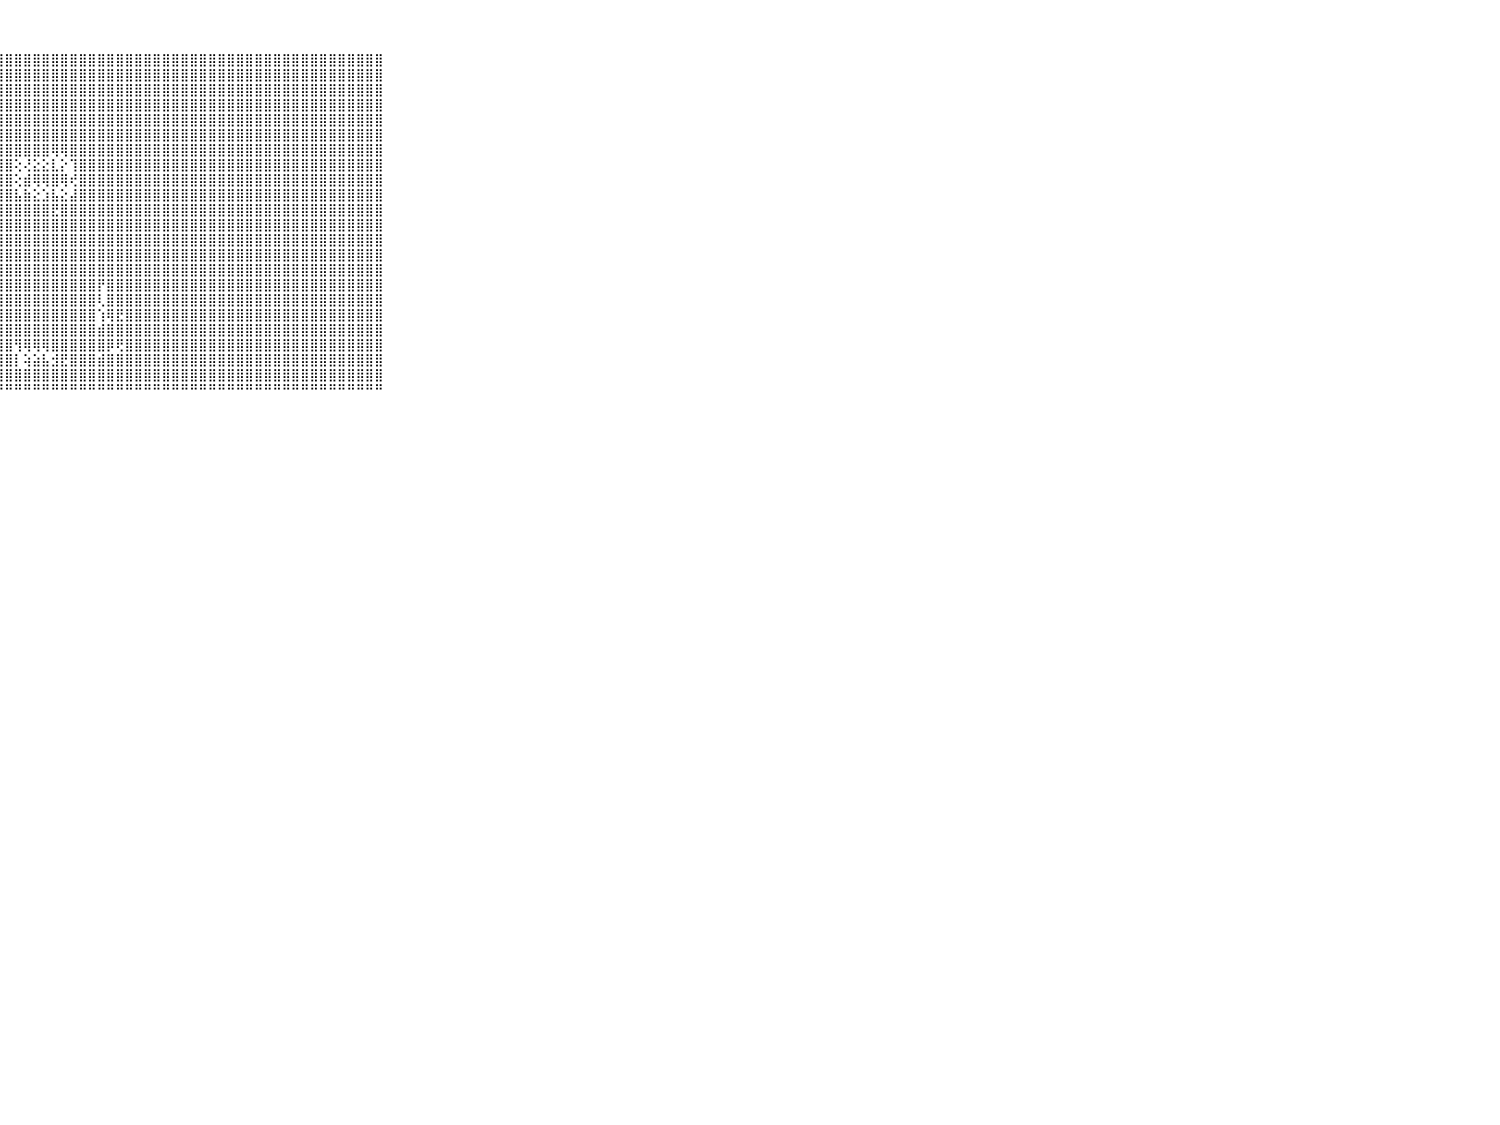

⠀⠀⠀⠀⠀⠀⠀⠀⠀⠀⠀⣿⣿⣿⣿⣿⣿⣿⣿⣿⣿⣿⣿⣿⣿⣿⣿⣿⣿⣿⣿⣿⣿⣿⣿⣿⣿⣿⣿⣿⣿⣿⣿⣿⣿⣿⣿⣿⣿⣿⣿⣿⣿⣿⣿⣿⣿⣿⣿⣿⣿⣿⣿⣿⣿⣿⣿⣿⣿⠀⠀⠀⠀⠀⠀⠀⠀⠀⠀⠀⠀
⠀⠀⠀⠀⠀⠀⠀⠀⠀⠀⠀⣿⣿⣿⣿⣿⣿⣿⣿⣿⣿⣿⣿⣿⣿⣿⣿⣿⣿⣿⣿⣿⣿⣿⣿⣿⣿⣿⣿⣿⣿⣿⣿⣿⣿⣿⣿⣿⣿⣿⣿⣿⣿⣿⣿⣿⣿⣿⣿⣿⣿⣿⣿⣿⣿⣿⣿⣿⣿⠀⠀⠀⠀⠀⠀⠀⠀⠀⠀⠀⠀
⠀⠀⠀⠀⠀⠀⠀⠀⠀⠀⠀⣿⣿⣿⣿⣿⣿⣿⣿⣿⣿⣿⣿⣿⣿⣿⣿⣿⣿⣿⣿⣿⣿⣿⣿⣿⣿⣿⣿⣿⣿⣿⣿⣿⣿⣿⣿⣿⣿⣿⣿⣿⣿⣿⣿⣿⣿⣿⣿⣿⣿⣿⣿⣿⣿⣿⣿⣿⣿⠀⠀⠀⠀⠀⠀⠀⠀⠀⠀⠀⠀
⠀⠀⠀⠀⠀⠀⠀⠀⠀⠀⠀⣿⣿⣿⣿⣿⣿⣿⣿⣿⣿⣿⣿⣿⣿⣿⣿⣿⣿⣿⣿⣿⣿⣿⣿⣿⣿⣿⣿⣿⣿⣿⣿⣿⣿⣿⣿⣿⣿⣿⣿⣿⣿⣿⣿⣿⣿⣿⣿⣿⣿⣿⣿⣿⣿⣿⣿⣿⣿⠀⠀⠀⠀⠀⠀⠀⠀⠀⠀⠀⠀
⠀⠀⠀⠀⠀⠀⠀⠀⠀⠀⠀⣿⣿⣿⣿⣿⣿⣿⣿⣿⣿⣿⣿⣿⣿⣿⣿⣿⣿⣿⣿⣿⣿⣿⣿⣿⣿⣿⣿⣿⣿⣿⣿⣿⣿⣿⣿⣿⣿⣿⣿⣿⣿⣿⣿⣿⣿⣿⣿⣿⣿⣿⣿⣿⣿⣿⣿⣿⣿⠀⠀⠀⠀⠀⠀⠀⠀⠀⠀⠀⠀
⠀⠀⠀⠀⠀⠀⠀⠀⠀⠀⠀⣿⣿⣿⣿⣿⣿⣿⣿⣿⣿⣿⣿⣿⣿⣿⣿⣿⣿⣿⣿⣿⣿⣿⣿⣿⣿⣿⣿⣿⣿⣿⣿⣿⣿⣿⣿⣿⣿⣿⣿⣿⣿⣿⣿⣿⣿⣿⣿⣿⣿⣿⣿⣿⣿⣿⣿⣿⣿⠀⠀⠀⠀⠀⠀⠀⠀⠀⠀⠀⠀
⠀⠀⠀⠀⠀⠀⠀⠀⠀⠀⠀⣿⣿⣿⣿⣿⣿⣿⣿⣿⣿⣿⣿⣿⣿⣿⣿⣿⣿⣿⣿⣿⣿⢿⢿⣿⣿⣿⣿⣿⣿⣿⣿⣿⣿⣿⣿⣿⣿⣿⣿⣿⣿⣿⣿⣿⣿⣿⣿⣿⣿⣿⣿⣿⣿⣿⣿⣿⣿⠀⠀⠀⠀⠀⠀⠀⠀⠀⠀⠀⠀
⠀⠀⠀⠀⠀⠀⠀⠀⠀⠀⠀⣿⣿⣿⣿⣿⣿⣿⣿⣿⣿⣿⣿⣿⣿⣿⣿⣿⣿⢕⢜⣕⣕⣇⡕⢹⣿⣿⣿⣿⣿⣿⣿⣿⣿⣿⣿⣿⣿⣿⣿⣿⣿⣿⣿⣿⣿⣿⣿⣿⣿⣿⣿⣿⣿⣿⣿⣿⣿⠀⠀⠀⠀⠀⠀⠀⠀⠀⠀⠀⠀
⠀⠀⠀⠀⠀⠀⠀⠀⠀⠀⠀⣿⣿⣿⣿⣿⣿⣿⣿⣿⣿⣿⣿⣿⣿⣿⣿⣿⣿⢕⣾⢿⢿⣿⢿⢞⣿⣿⣿⣿⣿⣿⣿⣿⣿⣿⣿⣿⣿⣿⣿⣿⣿⣿⣿⣿⣿⣿⣿⣿⣿⣿⣿⣿⣿⣿⣿⣿⣿⠀⠀⠀⠀⠀⠀⠀⠀⠀⠀⠀⠀
⠀⠀⠀⠀⠀⠀⠀⠀⠀⠀⠀⣿⣿⣿⣿⣿⣿⣿⣿⣿⣿⣿⣿⣿⣿⣿⣿⣿⣿⣧⣷⣕⣱⣧⣕⣼⣿⣿⣿⣿⣿⣿⣿⣿⣿⣿⣿⣿⣿⣿⣿⣿⣿⣿⣿⣿⣿⣿⣿⣿⣿⣿⣿⣿⣿⣿⣿⣿⣿⠀⠀⠀⠀⠀⠀⠀⠀⠀⠀⠀⠀
⠀⠀⠀⠀⠀⠀⠀⠀⠀⠀⠀⣿⣿⣿⣿⣿⣿⣿⣿⣿⣿⣿⣿⣿⣿⣿⣿⣿⣿⣿⣿⣿⣿⣟⣿⣿⣿⣿⣿⣿⣿⣿⣿⣿⣿⣿⣿⣿⣿⣿⣿⣿⣿⣿⣿⣿⣿⣿⣿⣿⣿⣿⣿⣿⣿⣿⣿⣿⣿⠀⠀⠀⠀⠀⠀⠀⠀⠀⠀⠀⠀
⠀⠀⠀⠀⠀⠀⠀⠀⠀⠀⠀⣿⣿⣿⣿⣿⣿⣿⣿⣿⣿⣿⣿⣿⣿⣿⣿⣿⣿⣿⣿⣿⣿⣿⣿⣿⣿⣿⣿⣿⣿⣿⣿⣿⣿⣿⣿⣿⣿⣿⣿⣿⣿⣿⣿⣿⣿⣿⣿⣿⣿⣿⣿⣿⣿⣿⣿⣿⣿⠀⠀⠀⠀⠀⠀⠀⠀⠀⠀⠀⠀
⠀⠀⠀⠀⠀⠀⠀⠀⠀⠀⠀⣿⣿⣿⣿⣿⣿⣿⣿⣿⣿⣿⣿⣿⣿⣿⣿⣿⣿⣿⣿⣿⣿⣿⣿⣿⣿⣿⣿⣿⣿⣿⣿⣿⣿⣿⣿⣿⣿⣿⣿⣿⣿⣿⣿⣿⣿⣿⣿⣿⣿⣿⣿⣿⣿⣿⣿⣿⣿⠀⠀⠀⠀⠀⠀⠀⠀⠀⠀⠀⠀
⠀⠀⠀⠀⠀⠀⠀⠀⠀⠀⠀⣿⣿⣿⣿⣿⣿⣿⣿⣿⣿⣿⣿⣿⣿⣿⣿⣿⣿⣿⣿⣿⣿⣿⣿⣿⣿⣿⣿⣿⣿⣿⣿⣿⣿⣿⣿⣿⣿⣿⣿⣿⣿⣿⣿⣿⣿⣿⣿⣿⣿⣿⣿⣿⣿⣿⣿⣿⣿⠀⠀⠀⠀⠀⠀⠀⠀⠀⠀⠀⠀
⠀⠀⠀⠀⠀⠀⠀⠀⠀⠀⠀⣿⣿⣿⣿⣿⣿⣿⣿⣿⣿⣿⣿⣿⣿⣿⣿⣿⣿⣿⣿⣿⣿⣿⣿⣿⣿⣿⣿⣿⣿⣿⣿⣿⣿⣿⣿⣿⣿⣿⣿⣿⣿⣿⣿⣿⣿⣿⣿⣿⣿⣿⣿⣿⣿⣿⣿⣿⣿⠀⠀⠀⠀⠀⠀⠀⠀⠀⠀⠀⠀
⠀⠀⠀⠀⠀⠀⠀⠀⠀⠀⠀⣿⣿⣿⣿⣿⣿⣿⣿⣿⣿⣿⣿⣿⣿⣿⣿⣿⣿⣿⣿⣿⣿⣿⣿⣿⣿⣿⡟⣿⣿⣿⣿⣿⣿⣿⣿⣿⣿⣿⣿⣿⣿⣿⣿⣿⣿⣿⣿⣿⣿⣿⣿⣿⣿⣿⣿⣿⣿⠀⠀⠀⠀⠀⠀⠀⠀⠀⠀⠀⠀
⠀⠀⠀⠀⠀⠀⠀⠀⠀⠀⠀⣿⣿⣿⣿⣿⣿⣿⣿⣿⣿⣿⣿⣿⣿⣿⣧⣿⣿⣿⣿⣿⣿⣿⣿⣿⣿⣿⢇⣿⣿⣿⣿⣿⣿⣿⣿⣿⣿⣿⣿⣿⣿⣿⣿⣿⣿⣿⣿⣿⣿⣿⣿⣿⣿⣿⣿⣿⣿⠀⠀⠀⠀⠀⠀⠀⠀⠀⠀⠀⠀
⠀⠀⠀⠀⠀⠀⠀⠀⠀⠀⠀⣿⣿⣿⣿⣿⣿⣿⣿⣿⣿⣿⣿⣿⣿⣟⡝⢹⣿⣿⣿⣿⣿⣿⣿⣿⣿⣿⢱⢿⣟⣿⣿⣿⣿⣿⣿⣿⣿⣿⣿⣿⣿⣿⣿⣿⣿⣿⣿⣿⣿⣿⣿⣿⣿⣿⣿⣿⣿⠀⠀⠀⠀⠀⠀⠀⠀⠀⠀⠀⠀
⠀⠀⠀⠀⠀⠀⠀⠀⠀⠀⠀⣿⣿⣿⣿⣿⣿⣿⣿⣿⣿⣿⣿⣿⣿⣯⣷⣿⣿⣿⣿⣿⣿⣿⣿⣿⣿⣿⣾⣿⣿⣿⣿⣿⣿⣿⣿⣿⣿⣿⣿⣿⣿⣿⣿⣿⣿⣿⣿⣿⣿⣿⣿⣿⣿⣿⣿⣿⣿⠀⠀⠀⠀⠀⠀⠀⠀⠀⠀⠀⠀
⠀⠀⠀⠀⠀⠀⠀⠀⠀⠀⠀⣿⣿⣿⣿⣿⣿⣿⣿⣿⣿⣿⣿⣿⣿⣿⣽⣿⣿⢻⢿⢿⢿⣿⣿⣿⣿⣿⣿⡿⢟⣿⣿⣿⣿⣿⣿⣿⣿⣿⣿⣿⣿⣿⣿⣿⣿⣿⣿⣿⣿⣿⣿⣿⣿⣿⣿⣿⣿⠀⠀⠀⠀⠀⠀⠀⠀⠀⠀⠀⠀
⠀⠀⠀⠀⠀⠀⠀⠀⠀⠀⠀⣿⣿⣿⣿⣿⣿⣿⣿⣿⣿⣿⣿⣿⣿⣿⣿⣿⣿⡇⢵⣵⣧⣺⣟⣿⣿⣿⣾⣿⣿⣿⣿⣿⣿⣿⣿⣿⣿⣿⣿⣿⣿⣿⣿⣿⣿⣿⣿⣿⣿⣿⣿⣿⣿⣿⣿⣿⣿⠀⠀⠀⠀⠀⠀⠀⠀⠀⠀⠀⠀
⠀⠀⠀⠀⠀⠀⠀⠀⠀⠀⠀⣿⣿⣿⣿⣿⣿⣿⣿⣿⣿⣿⣿⣿⣿⣿⣿⣿⣿⣿⣿⣿⣿⣿⣿⣿⣿⣿⣿⣿⣿⣿⣿⣿⣿⣿⣿⣿⣿⣿⣿⣿⣿⣿⣿⣿⣿⣿⣿⣿⣿⣿⣿⣿⣿⣿⣿⣿⣿⠀⠀⠀⠀⠀⠀⠀⠀⠀⠀⠀⠀
⠀⠀⠀⠀⠀⠀⠀⠀⠀⠀⠀⠛⠛⠛⠛⠛⠛⠛⠛⠛⠛⠛⠛⠛⠛⠛⠛⠛⠛⠛⠛⠛⠛⠛⠛⠛⠛⠛⠛⠛⠛⠛⠛⠛⠛⠛⠛⠛⠛⠛⠛⠛⠛⠛⠛⠛⠛⠛⠛⠛⠛⠛⠛⠛⠛⠛⠛⠛⠛⠀⠀⠀⠀⠀⠀⠀⠀⠀⠀⠀⠀